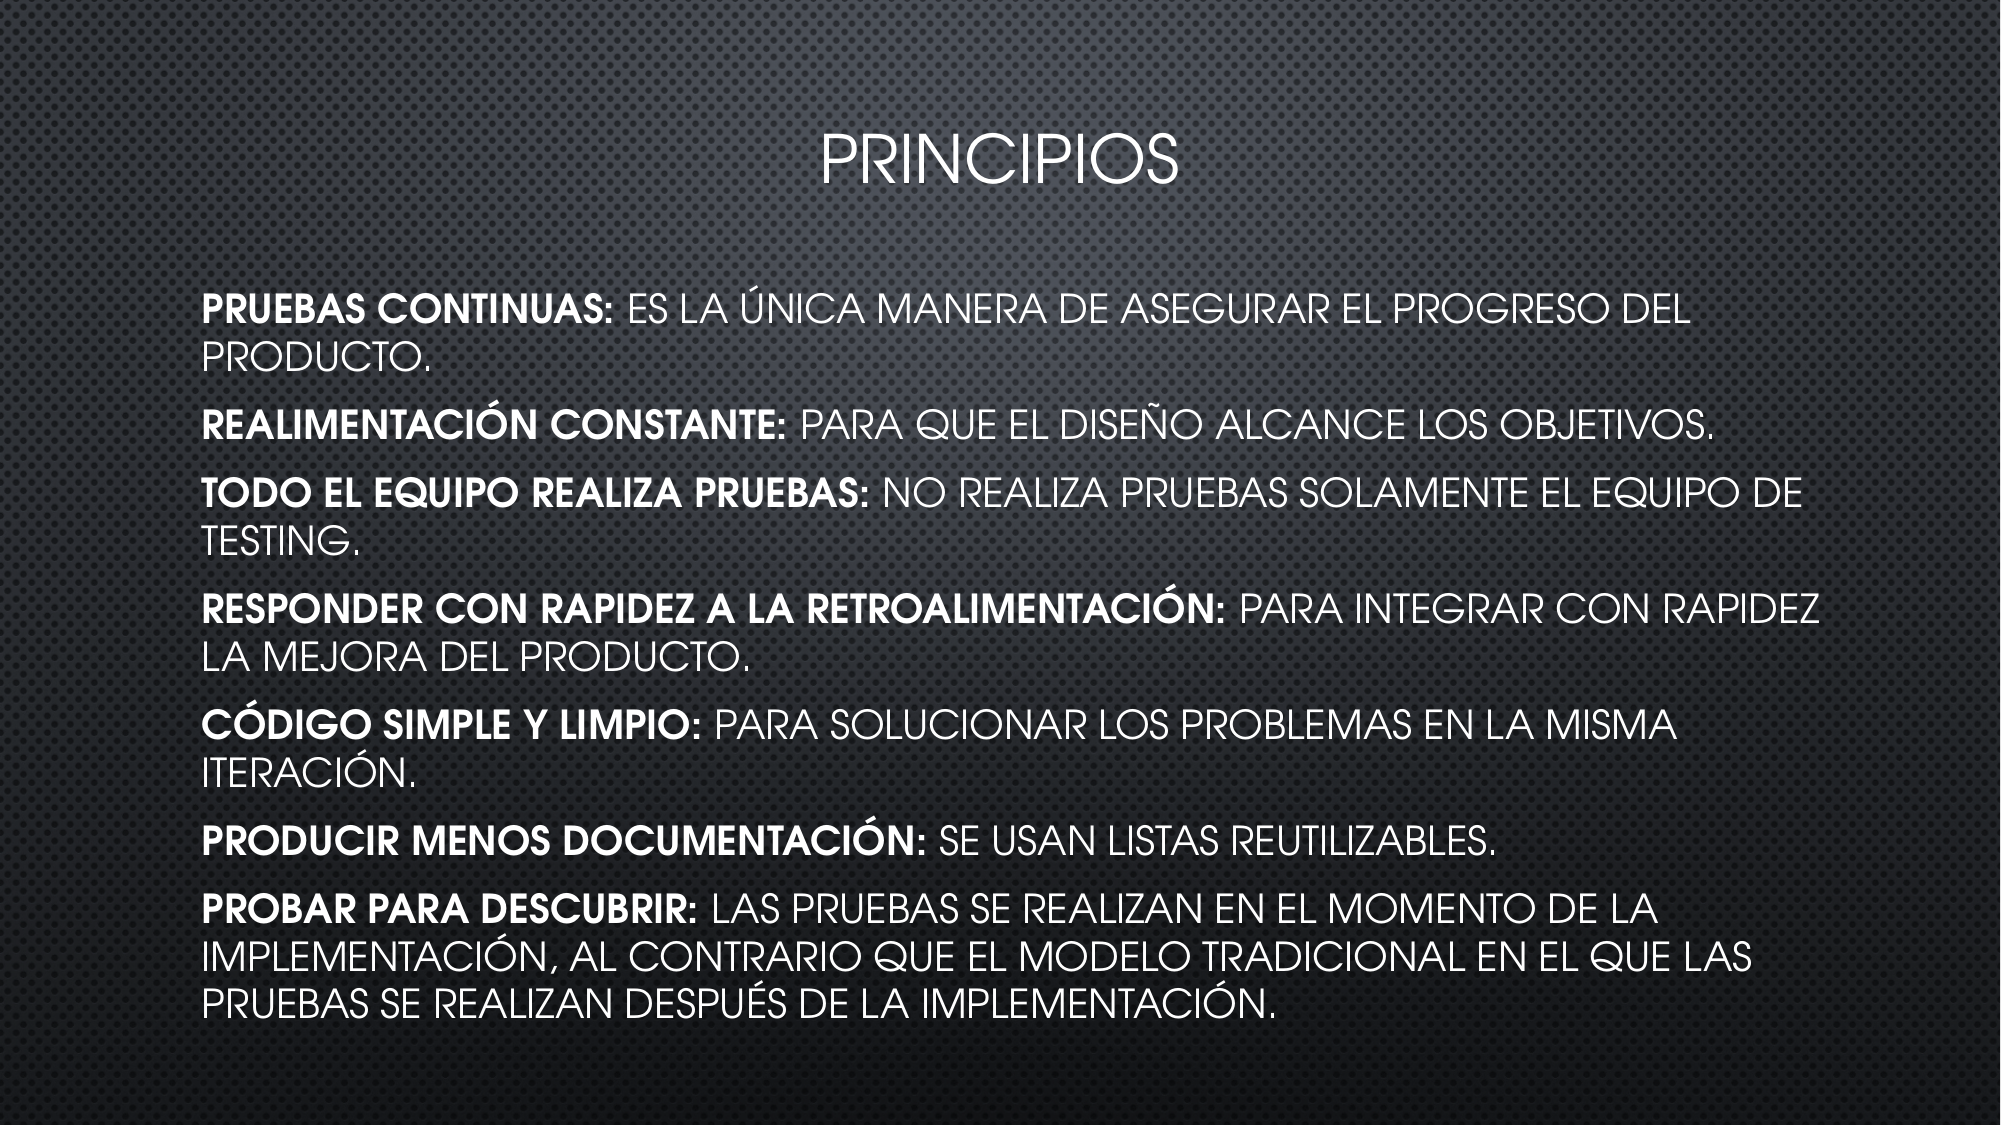

Principios
Pruebas continuas: Es la única manera de asegurar el progreso del producto.
Realimentación constante: Para que el diseño alcance los objetivos.
Todo el equipo realiza pruebas: No realiza pruebas solamente el equipo de testing.
Responder con rapidez a la retroalimentación: Para integrar con rapidez la mejora del producto.
Código simple y limpio: Para solucionar los problemas en la misma iteración.
Producir menos documentación: Se usan listas reutilizables.
Probar para descubrir: Las pruebas se realizan en el momento de la implementación, al contrario que el modelo tradicional en el que las pruebas se realizan después de la implementación.